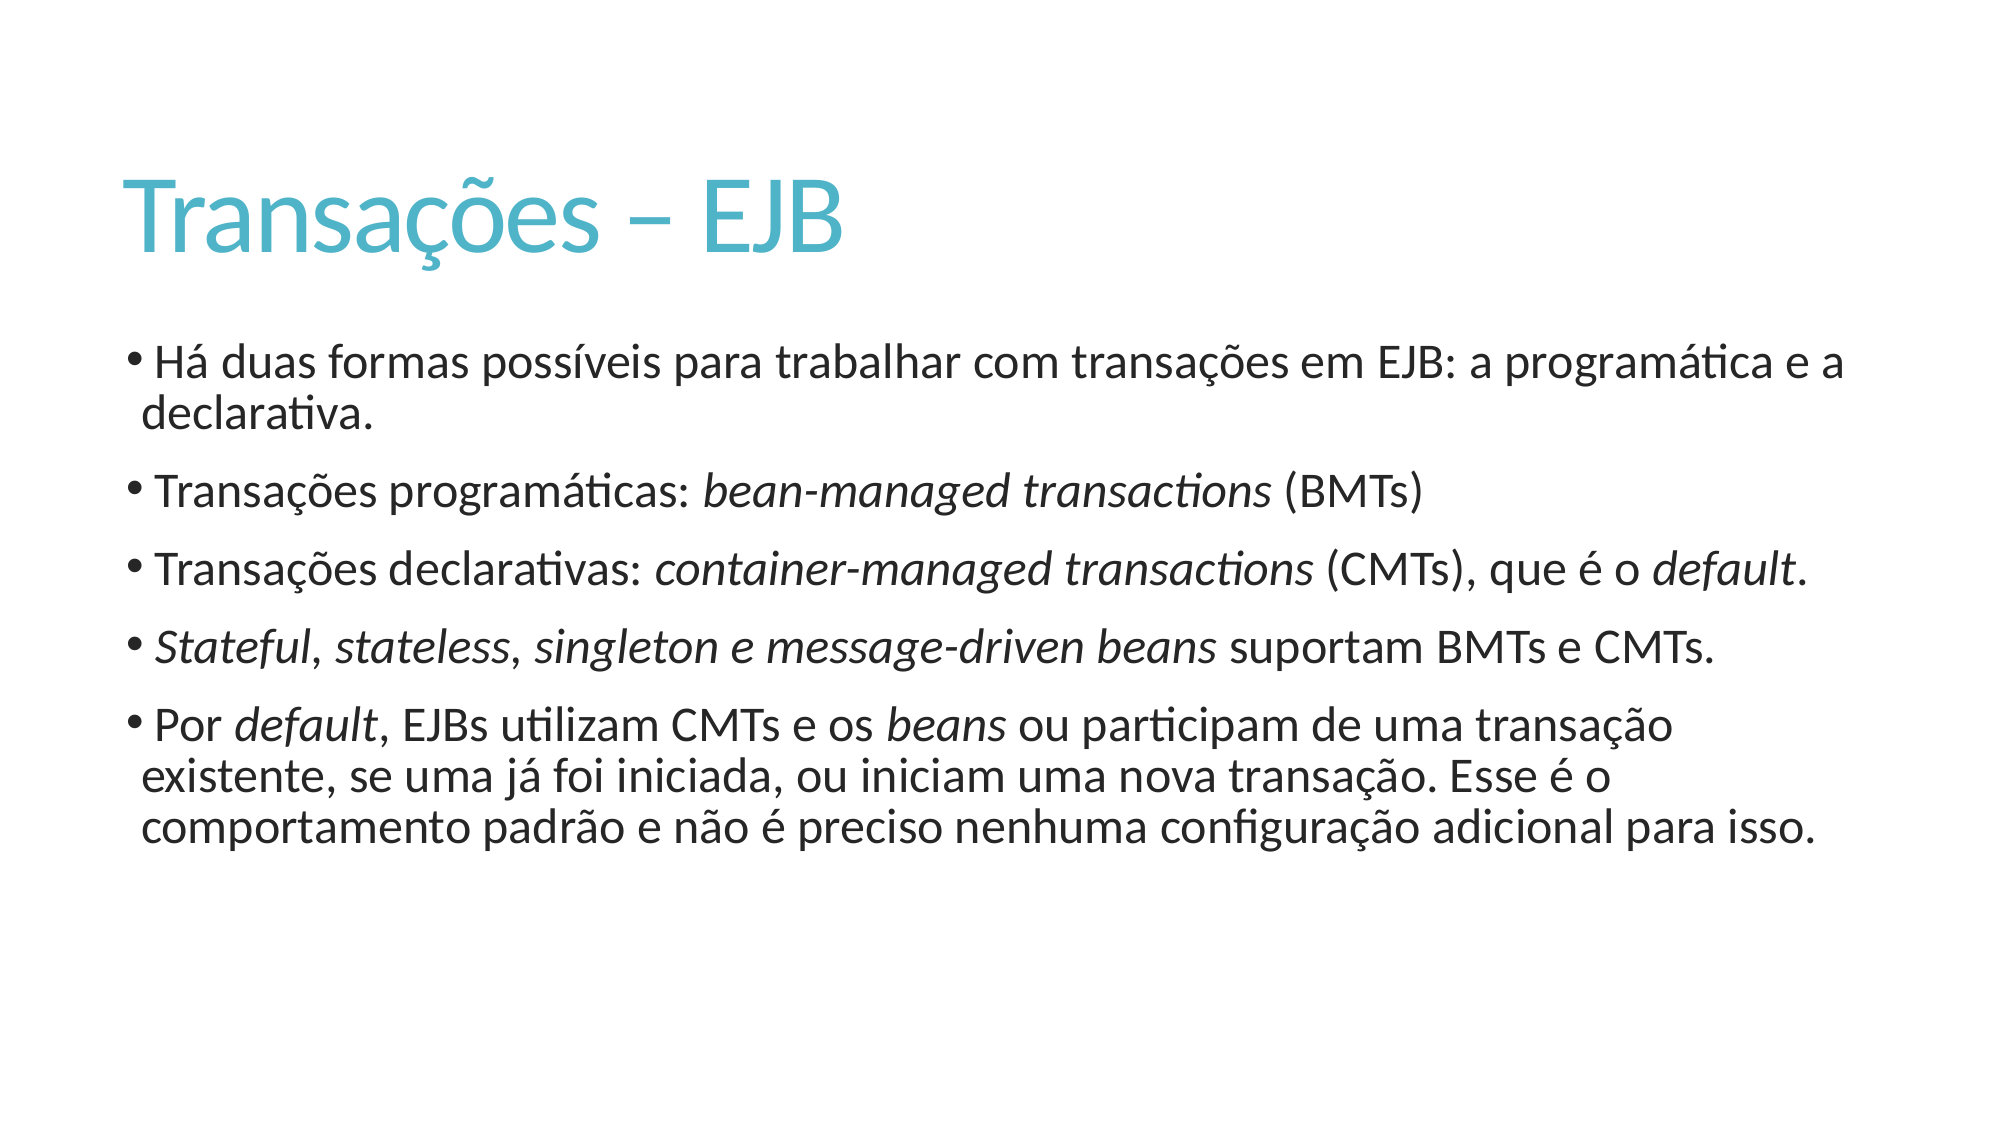

# Transações – EJB
 Há duas formas possíveis para trabalhar com transações em EJB: a programática e a declarativa.
 Transações programáticas: bean-managed transactions (BMTs)
 Transações declarativas: container-managed transactions (CMTs), que é o default.
 Stateful, stateless, singleton e message-driven beans suportam BMTs e CMTs.
 Por default, EJBs utilizam CMTs e os beans ou participam de uma transação existente, se uma já foi iniciada, ou iniciam uma nova transação. Esse é o comportamento padrão e não é preciso nenhuma configuração adicional para isso.